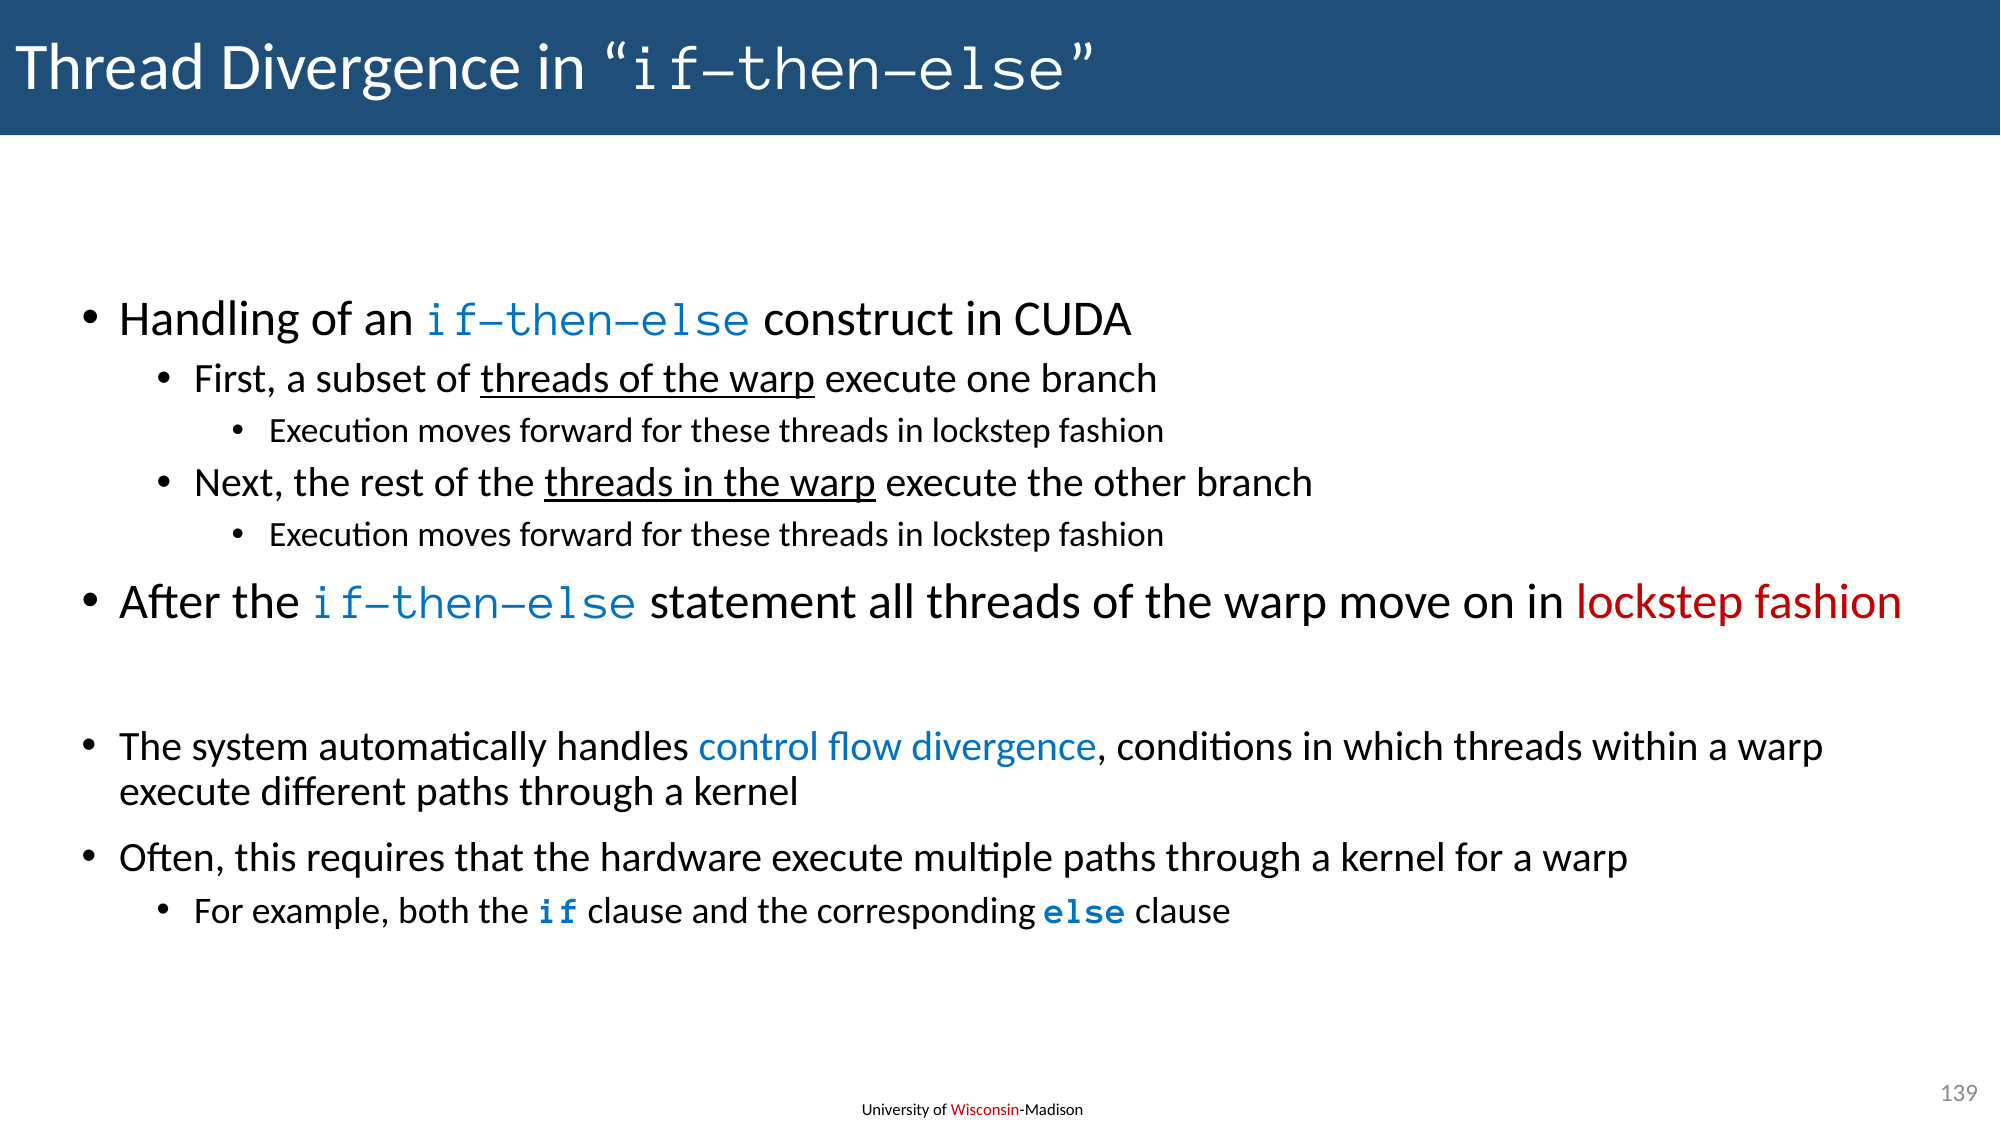

# Thread Divergence in “if-then-else”
Handling of an if-then-else construct in CUDA
First, a subset of threads of the warp execute one branch
Execution moves forward for these threads in lockstep fashion
Next, the rest of the threads in the warp execute the other branch
Execution moves forward for these threads in lockstep fashion
After the if-then-else statement all threads of the warp move on in lockstep fashion

The system automatically handles control flow divergence, conditions in which threads within a warp execute different paths through a kernel
Often, this requires that the hardware execute multiple paths through a kernel for a warp
For example, both the if clause and the corresponding else clause

139